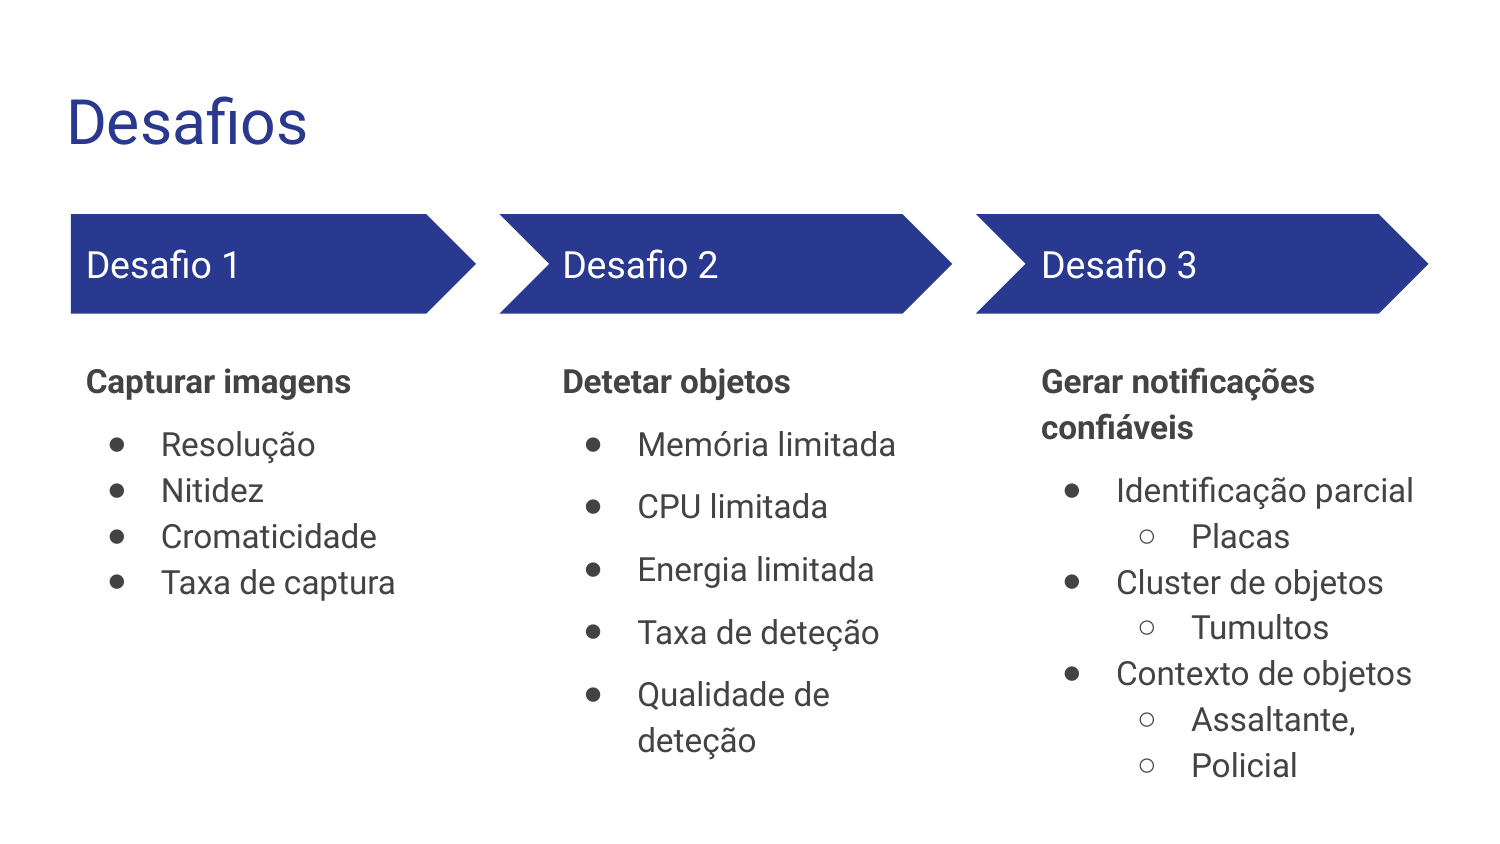

# Desafios

Desafio 1
Desafio 2
Desafio 3
Capturar imagens
Resolução
Nitidez
Cromaticidade
Taxa de captura
Detetar objetos
Memória limitada
CPU limitada
Energia limitada
Taxa de deteção
Qualidade de deteção
Gerar notificações confiáveis
Identificação parcial
Placas
Cluster de objetos
Tumultos
Contexto de objetos
Assaltante,
Policial